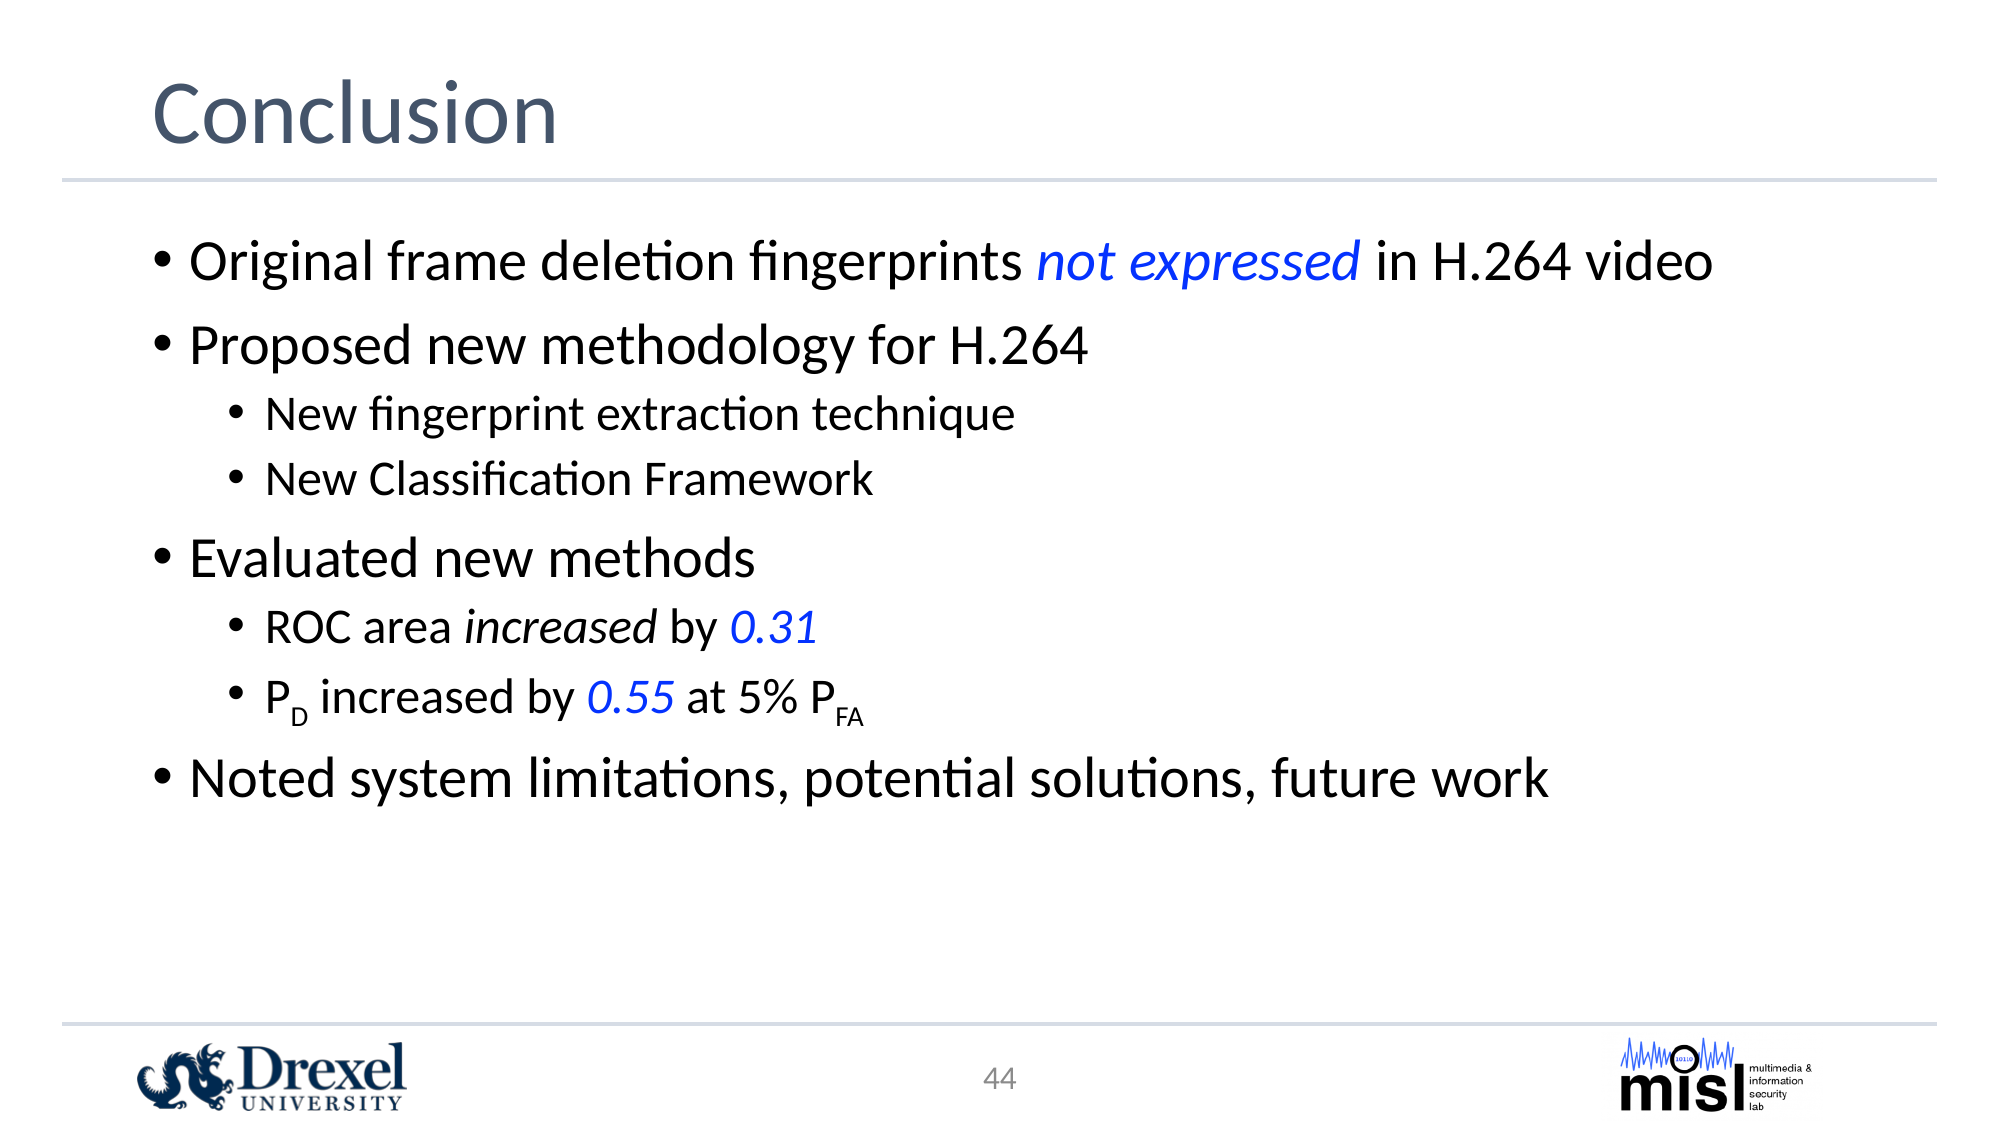

# Conclusion
Original frame deletion fingerprints not expressed in H.264 video
Proposed new methodology for H.264
New fingerprint extraction technique
New Classification Framework
Evaluated new methods
ROC area increased by 0.31
PD increased by 0.55 at 5% PFA
Noted system limitations, potential solutions, future work
44